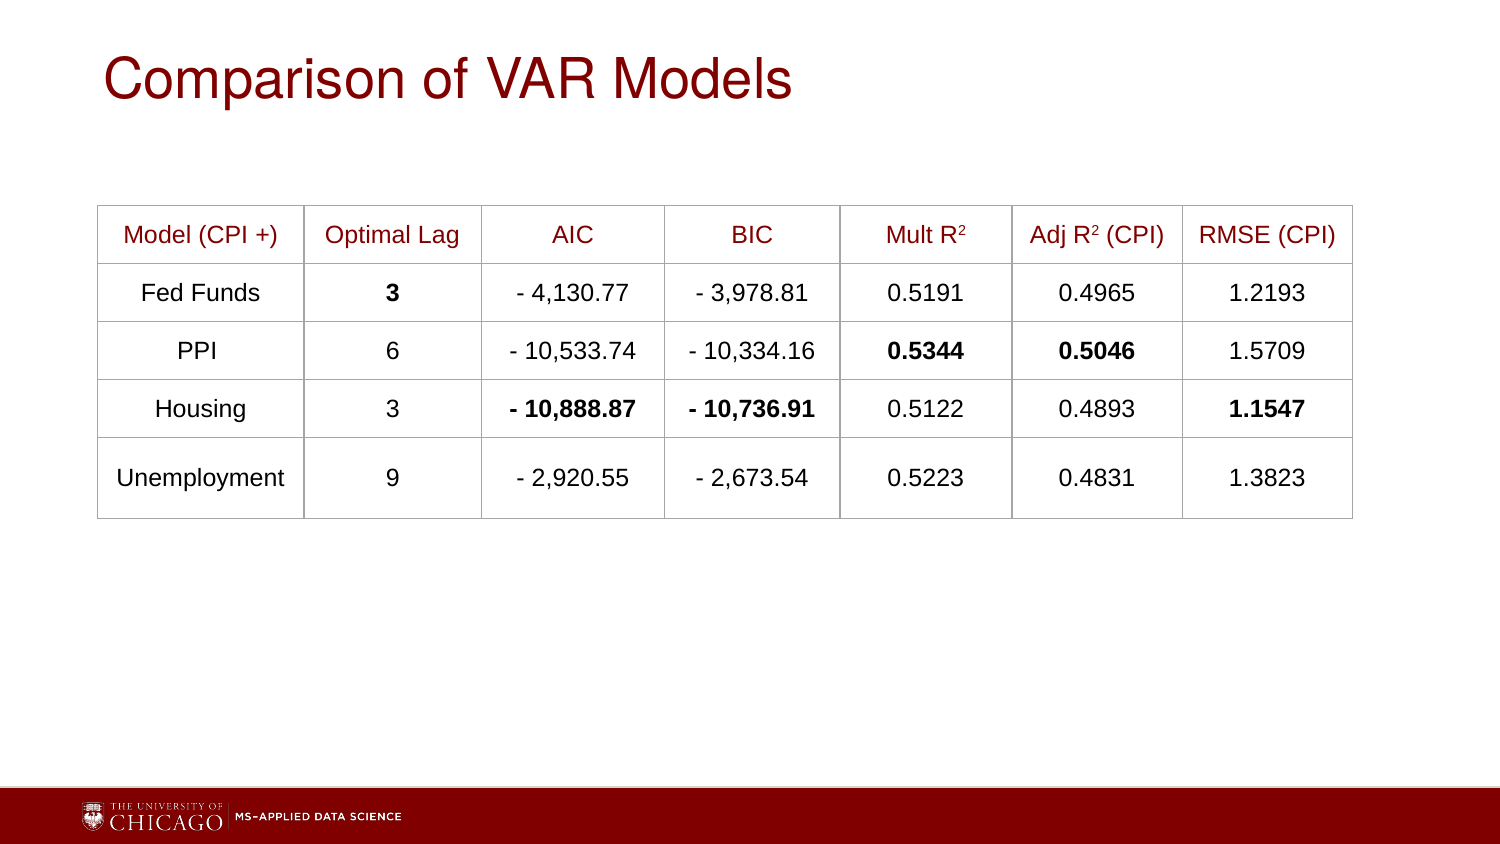

# Comparison of VAR Models
| Model (CPI +) | Optimal Lag | AIC | BIC | Mult R2 | Adj R2 (CPI) | RMSE (CPI) |
| --- | --- | --- | --- | --- | --- | --- |
| Fed Funds | 3 | - 4,130.77 | - 3,978.81 | 0.5191 | 0.4965 | 1.2193 |
| PPI | 6 | - 10,533.74 | - 10,334.16 | 0.5344 | 0.5046 | 1.5709 |
| Housing | 3 | - 10,888.87 | - 10,736.91 | 0.5122 | 0.4893 | 1.1547 |
| Unemployment | 9 | - 2,920.55 | - 2,673.54 | 0.5223 | 0.4831 | 1.3823 |